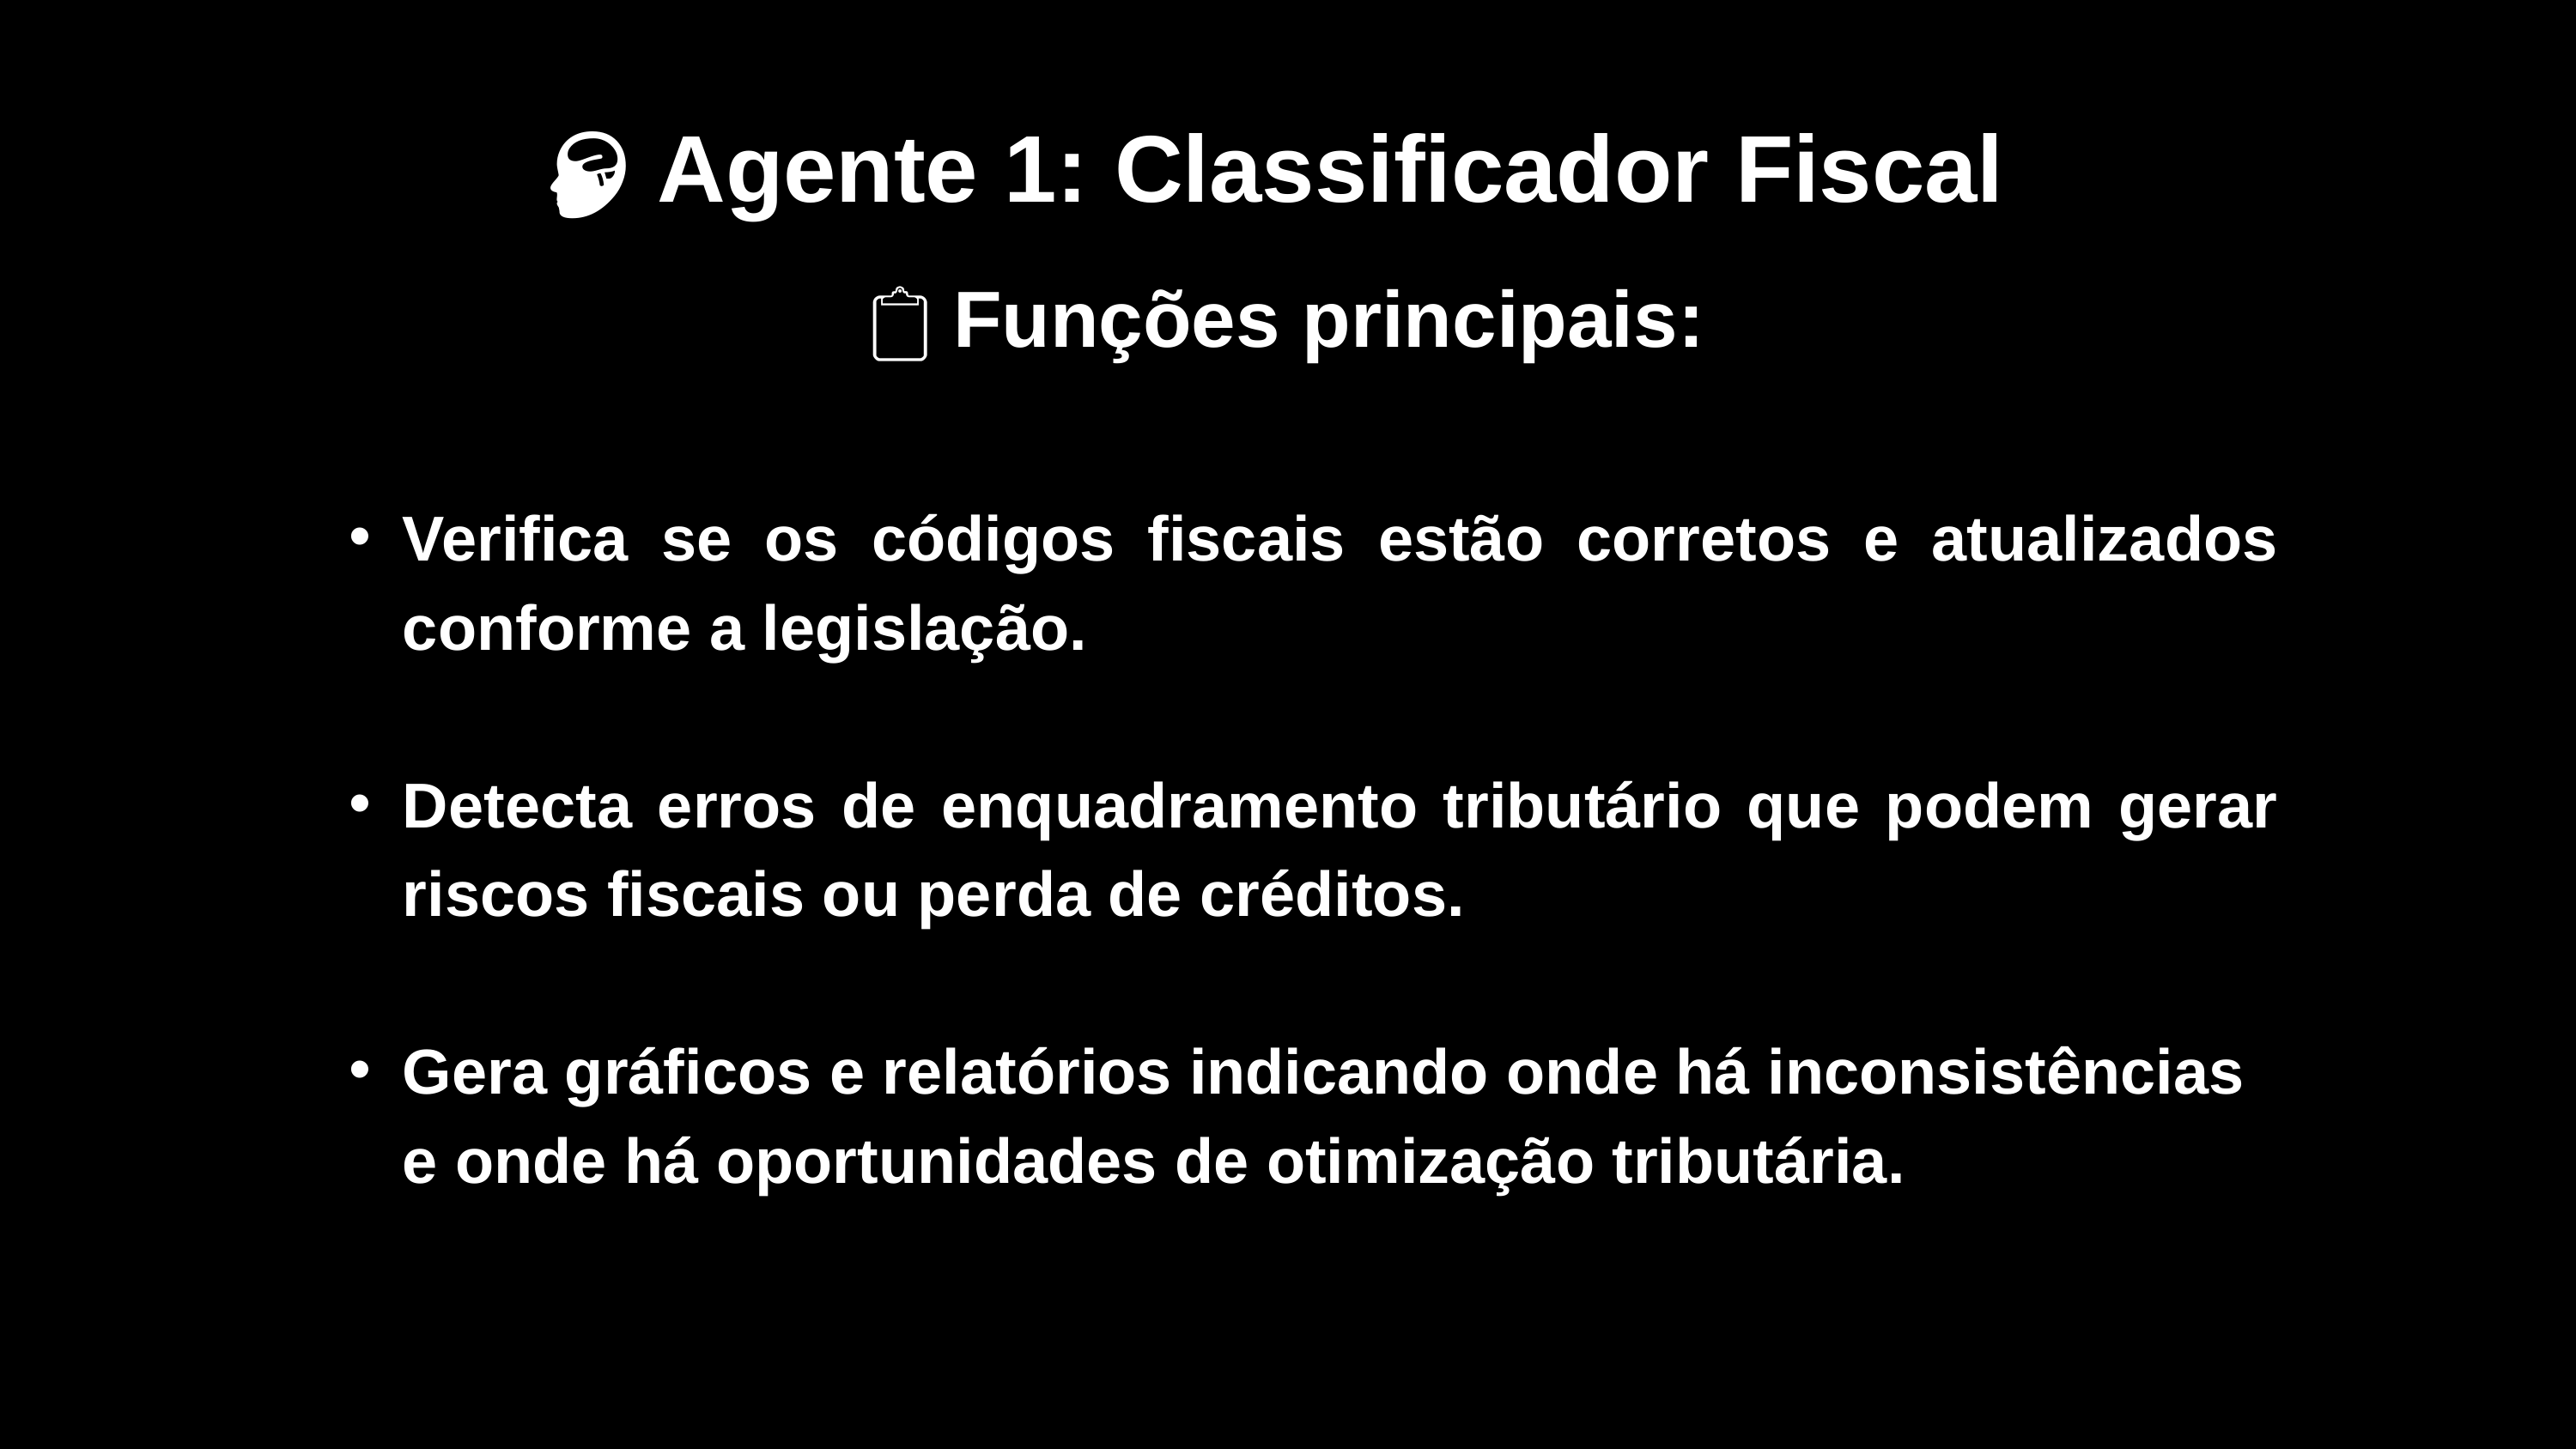

🧠 Agente 1: Classificador Fiscal

📋 Funções principais:

Verifica se os códigos fiscais estão corretos e atualizados conforme a legislação.

Detecta erros de enquadramento tributário que podem gerar riscos fiscais ou perda de créditos.

Gera gráficos e relatórios indicando onde há inconsistências e onde há oportunidades de otimização tributária.